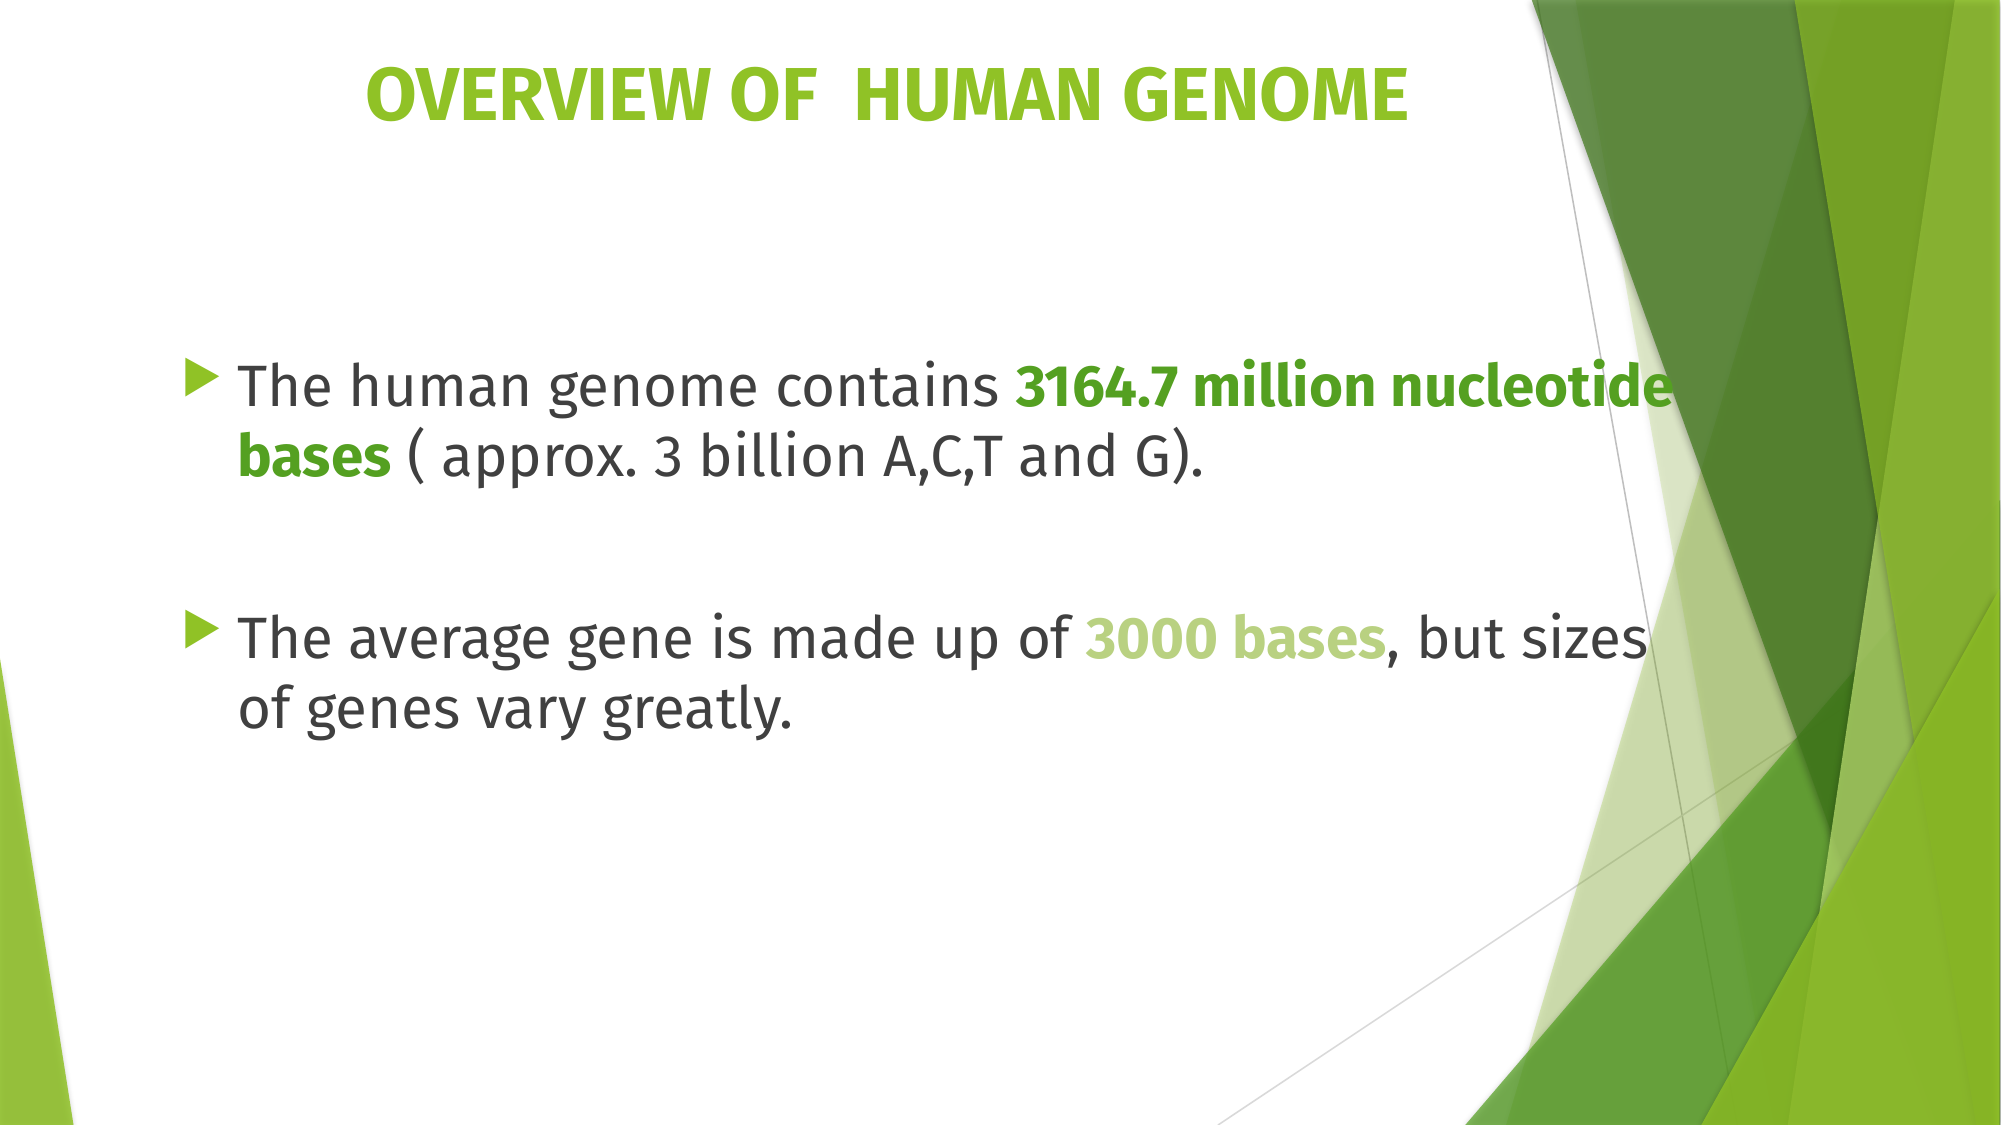

# OVERVIEW OF  HUMAN GENOME

The human genome contains 3164.7 million nucleotide bases ( approx. 3 billion A,C,T and G).

The average gene is made up of 3000 bases, but sizes of genes vary greatly.